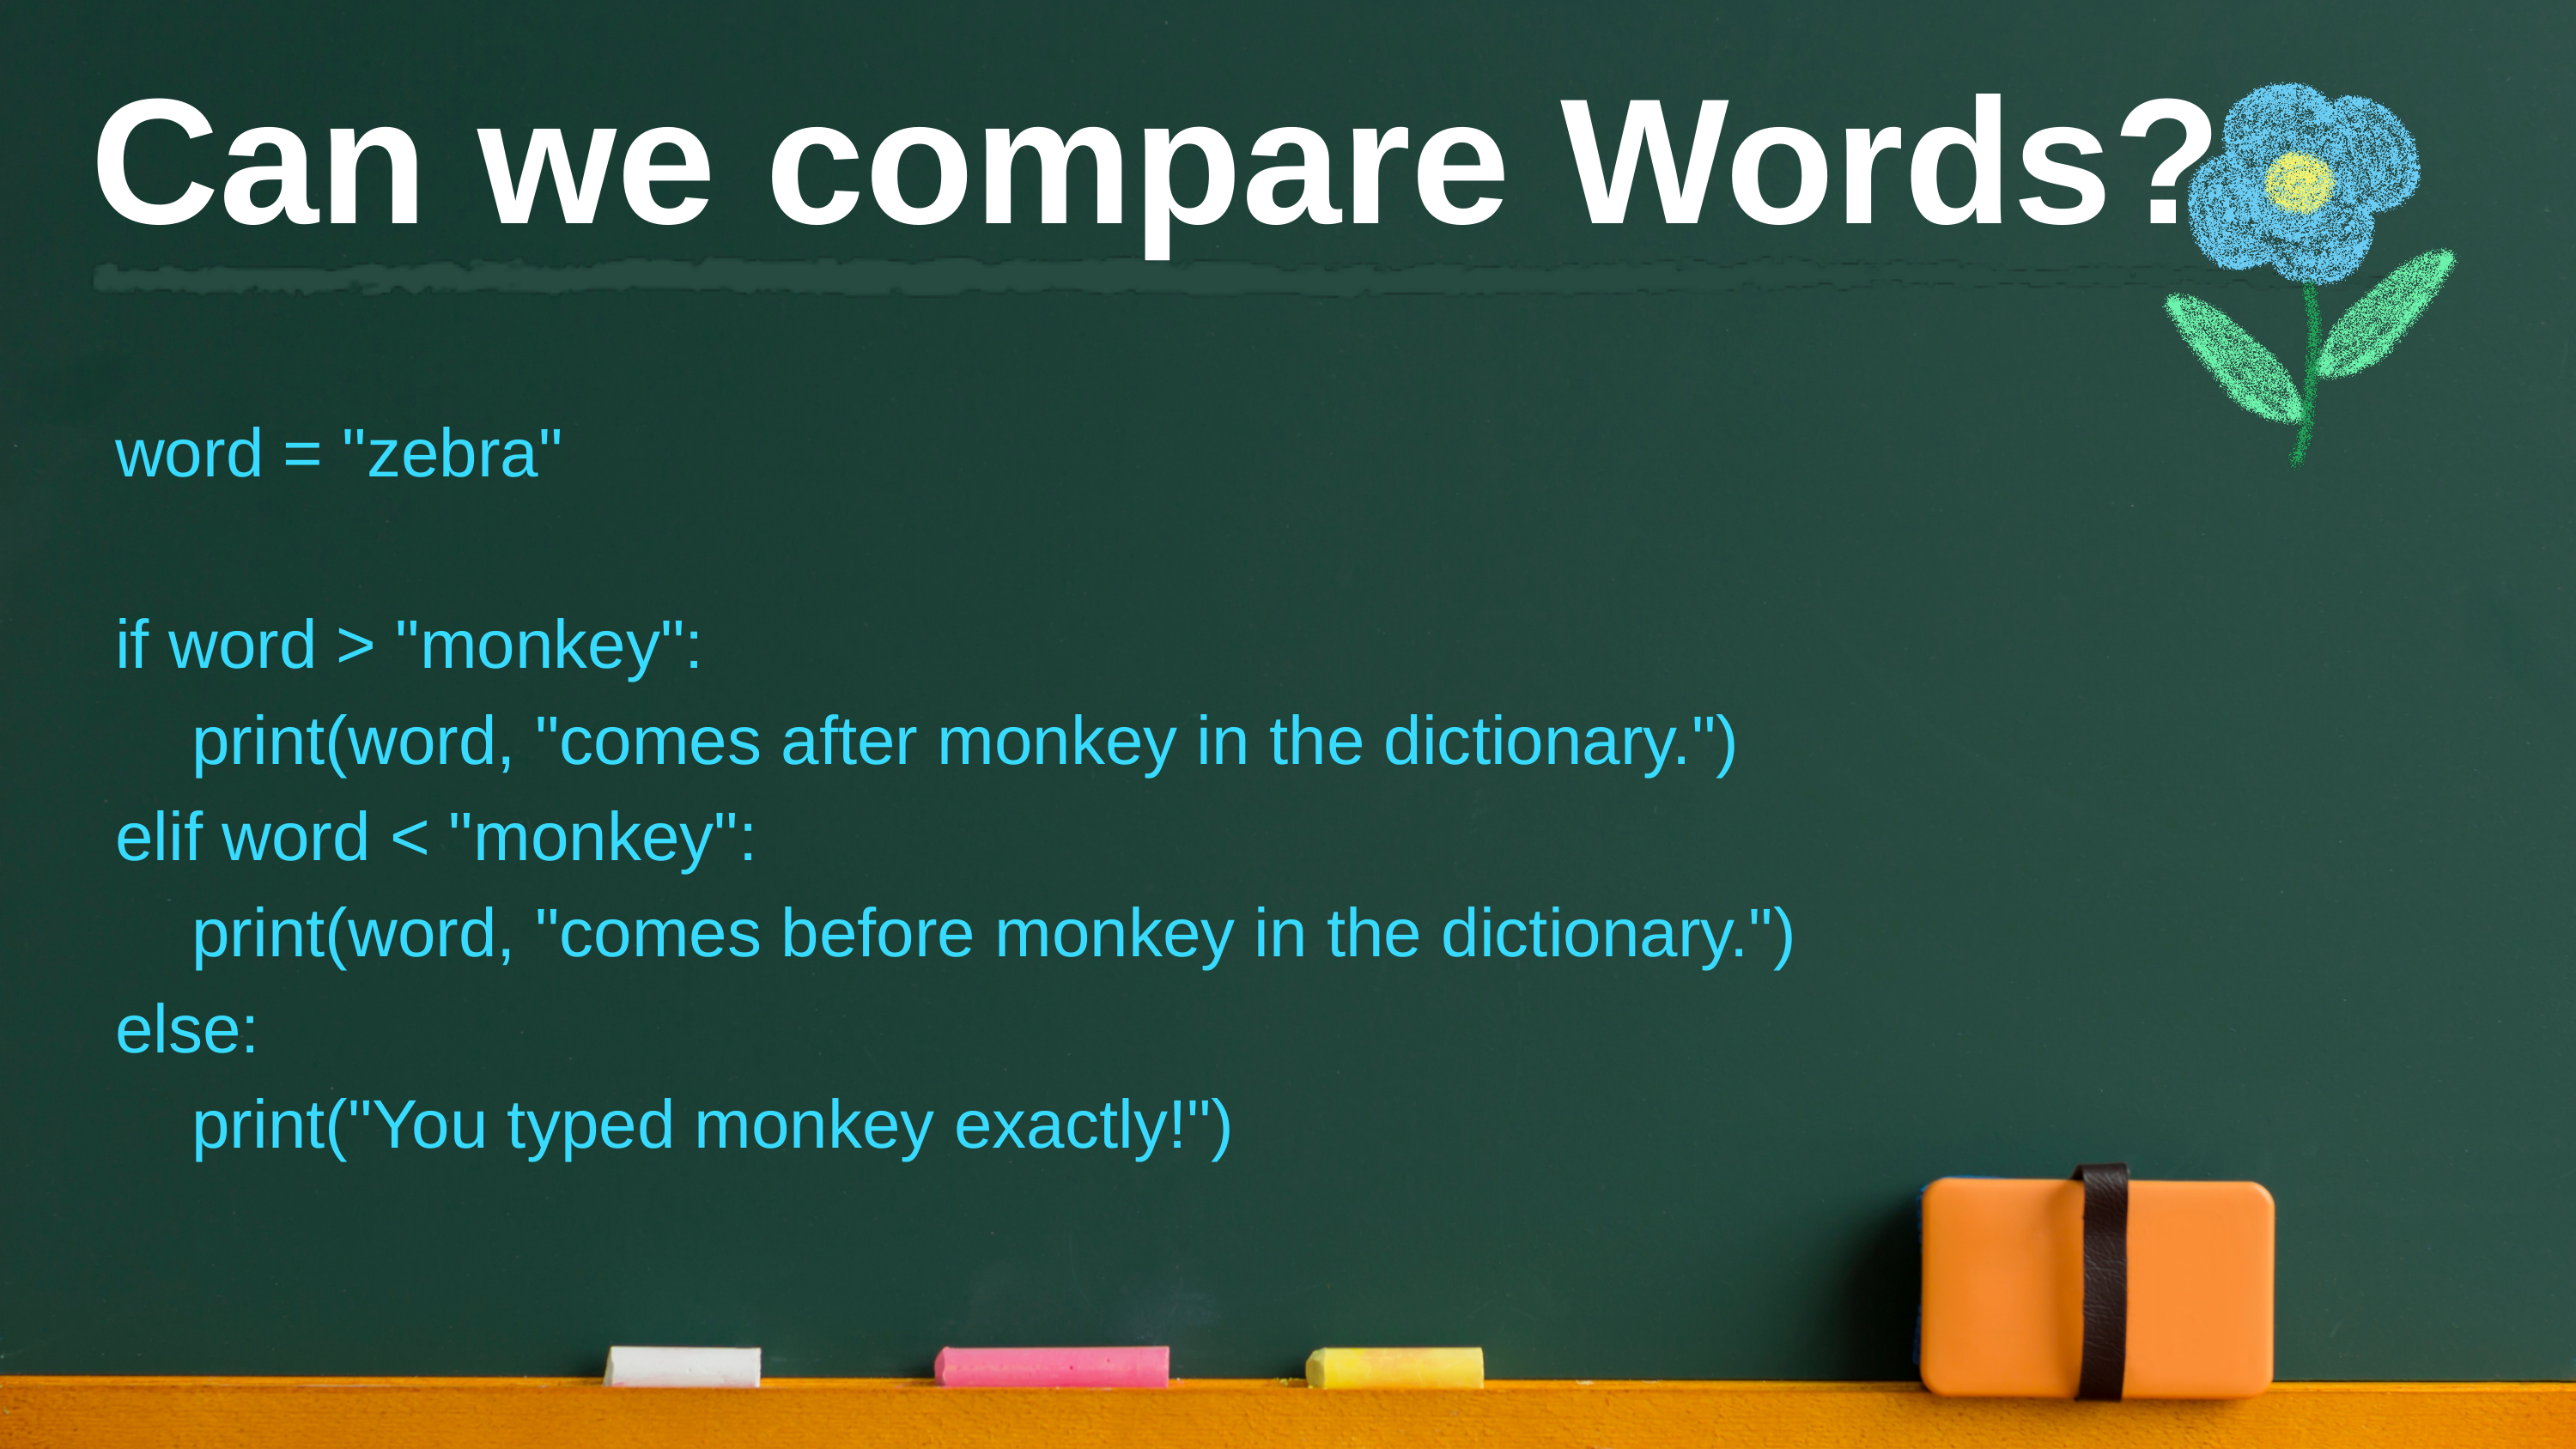

Can we compare Words?

word = "zebra"

if word > "monkey":
    print(word, "comes after monkey in the dictionary.")
elif word < "monkey":
    print(word, "comes before monkey in the dictionary.")
else:
    print("You typed monkey exactly!")